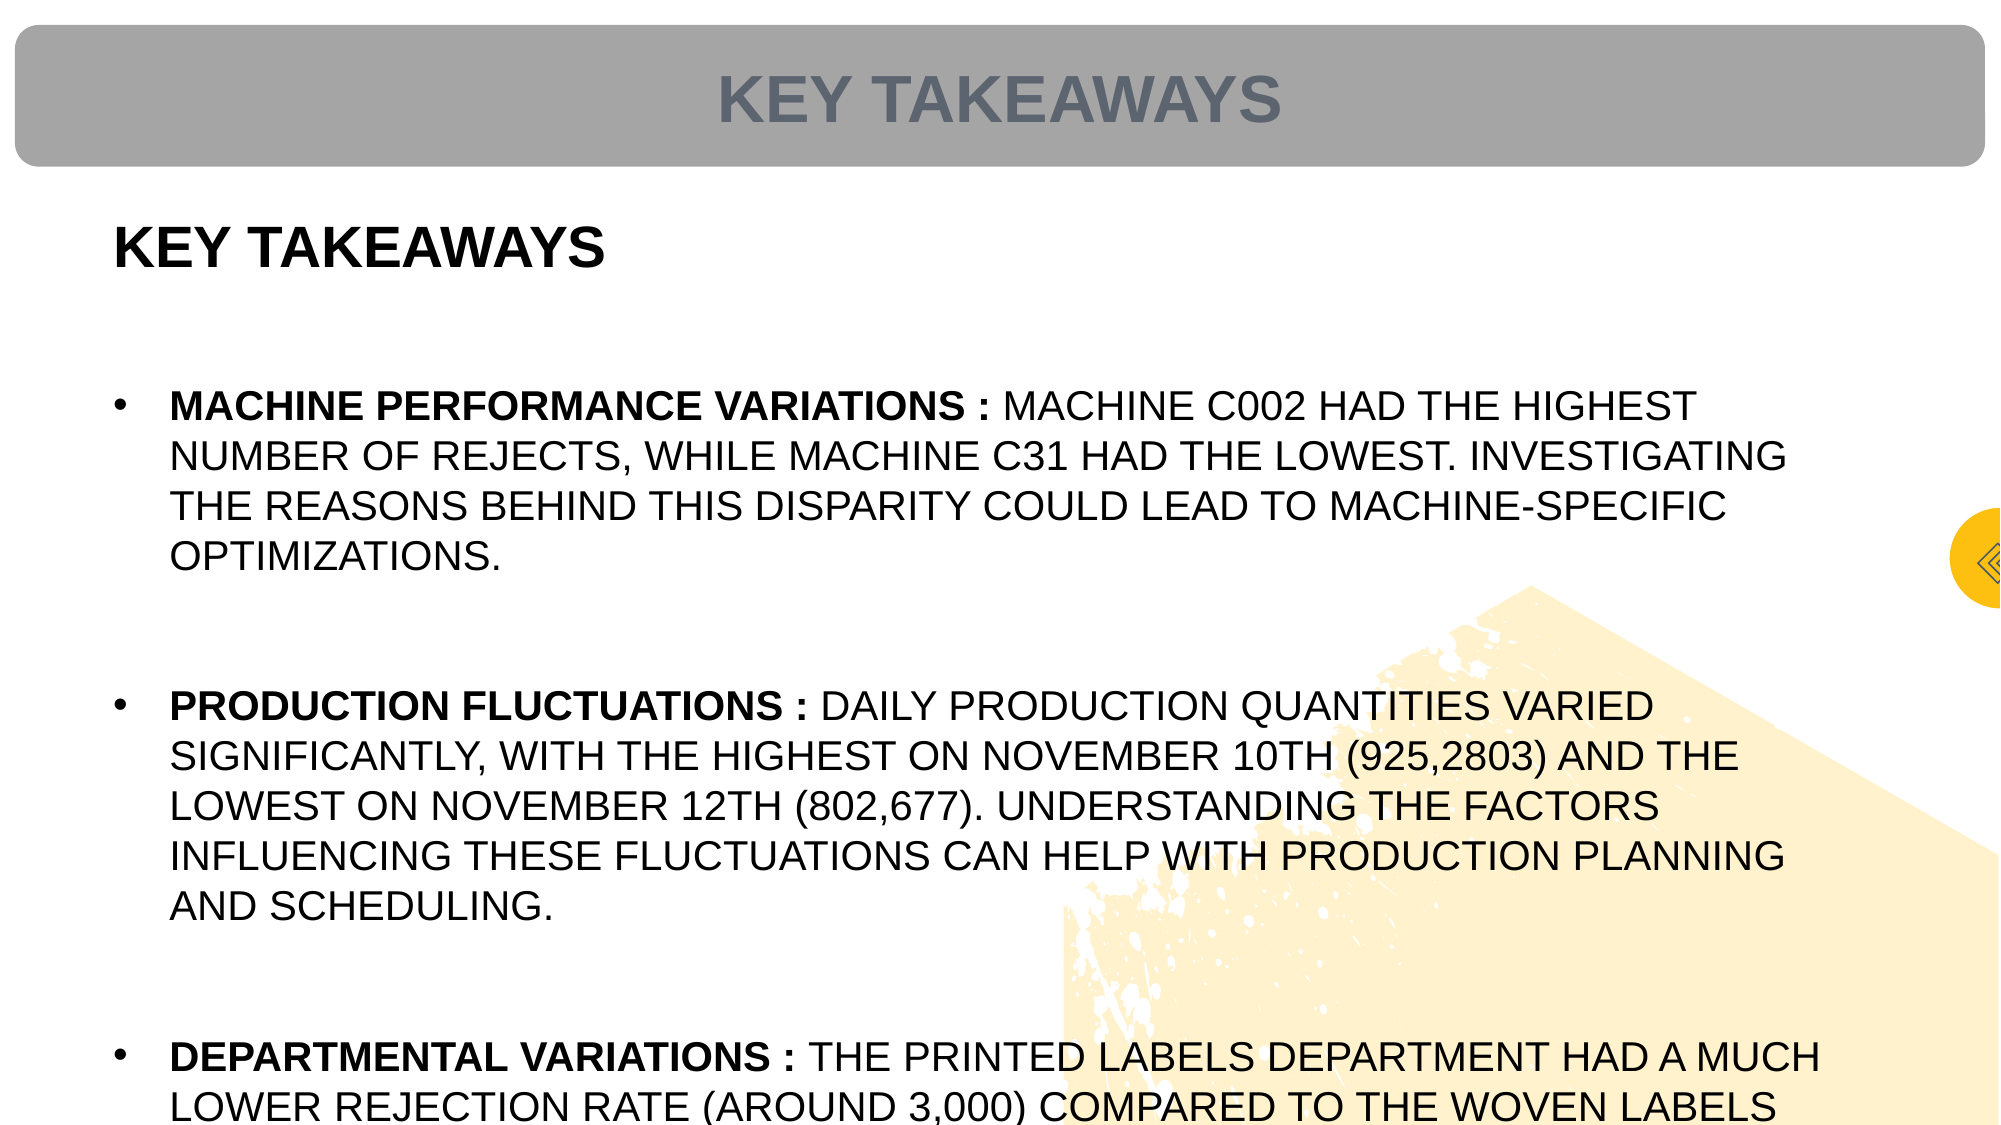

KEY TAKEAWAYS
KEY TAKEAWAYS

MACHINE PERFORMANCE VARIATIONS : MACHINE C002 HAD THE HIGHEST NUMBER OF REJECTS, WHILE MACHINE C31 HAD THE LOWEST. INVESTIGATING THE REASONS BEHIND THIS DISPARITY COULD LEAD TO MACHINE-SPECIFIC OPTIMIZATIONS.

PRODUCTION FLUCTUATIONS : DAILY PRODUCTION QUANTITIES VARIED SIGNIFICANTLY, WITH THE HIGHEST ON NOVEMBER 10TH (925,2803) AND THE LOWEST ON NOVEMBER 12TH (802,677). UNDERSTANDING THE FACTORS INFLUENCING THESE FLUCTUATIONS CAN HELP WITH PRODUCTION PLANNING AND SCHEDULING.

DEPARTMENTAL VARIATIONS : THE PRINTED LABELS DEPARTMENT HAD A MUCH LOWER REJECTION RATE (AROUND 3,000) COMPARED TO THE WOVEN LABELS DEPARTMENT (AROUND 525,000). ANALYZING THESE DEPARTMENTAL DIFFERENCES CAN PROVIDE INSIGHTS FOR IMPROVEMENT STRATEGIES.